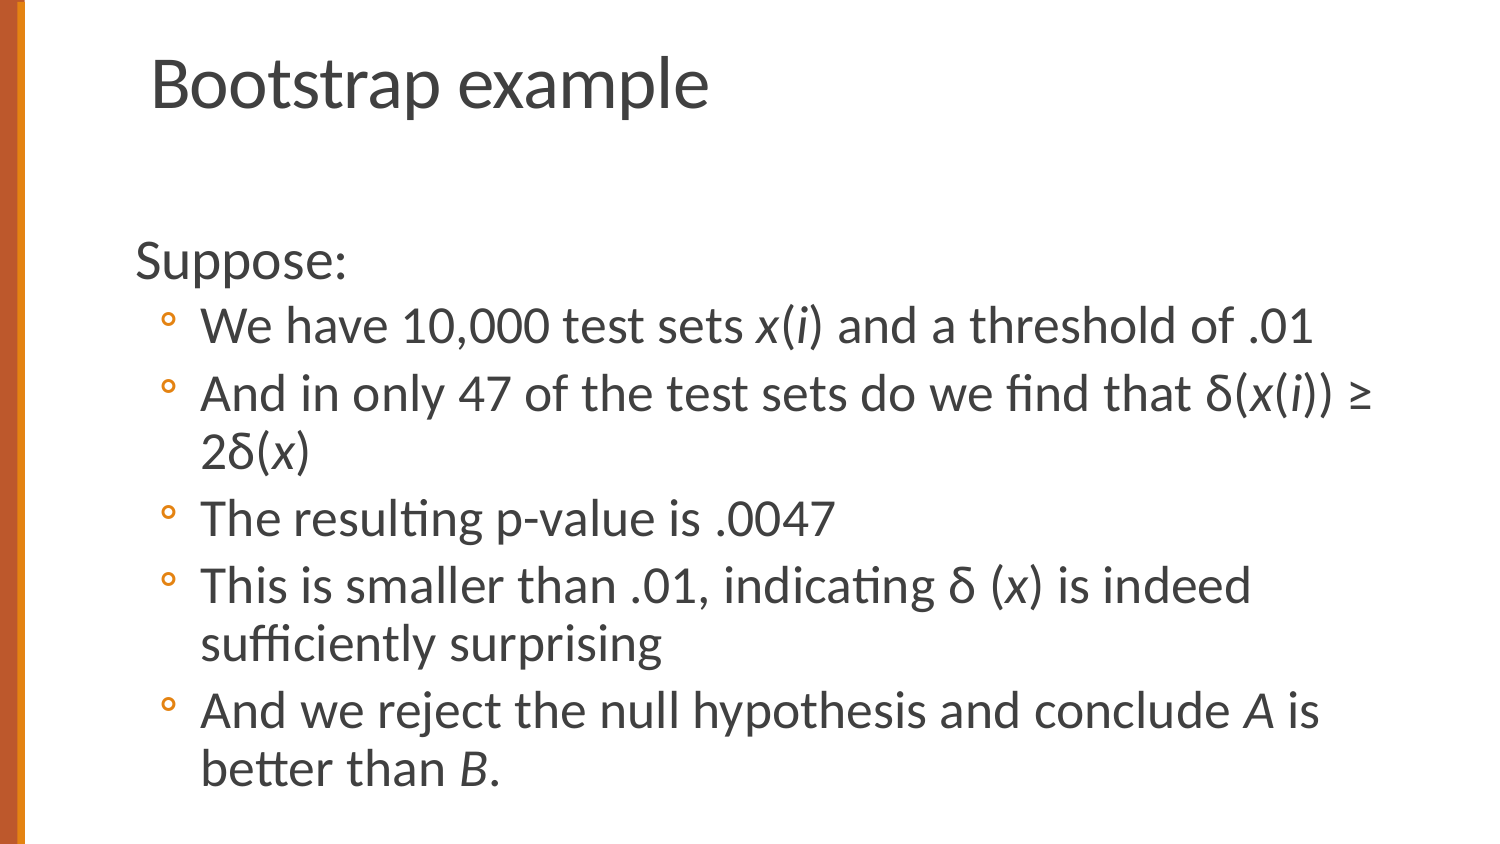

# Bootstrap example
Suppose:
We have 10,000 test sets x(i) and a threshold of .01
And in only 47 of the test sets do we find that δ(x(i)) ≥ 2δ(x)
The resulting p-value is .0047
This is smaller than .01, indicating δ (x) is indeed sufficiently surprising
And we reject the null hypothesis and conclude A is better than B.